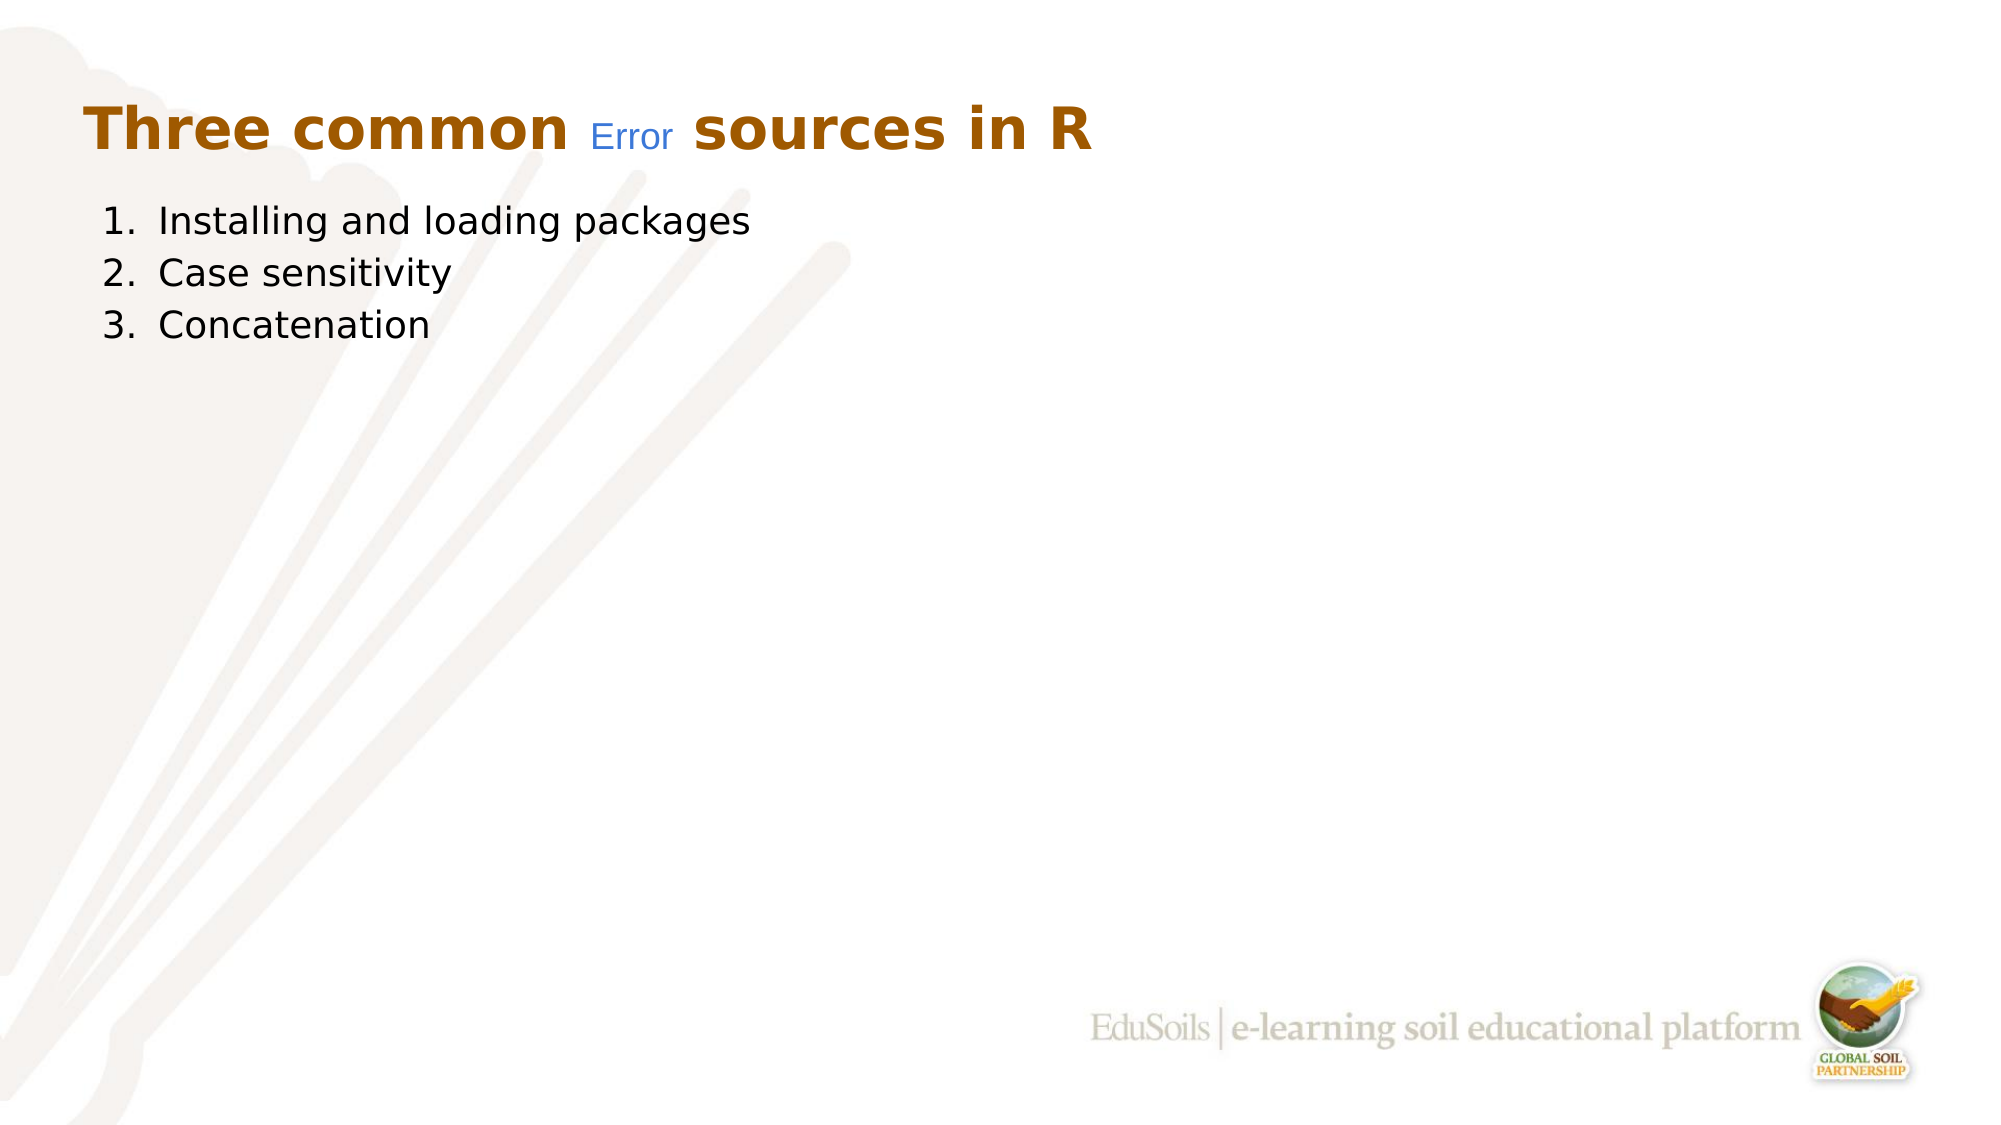

# Three common Error sources in R
Installing and loading packages
Case sensitivity
Concatenation

16